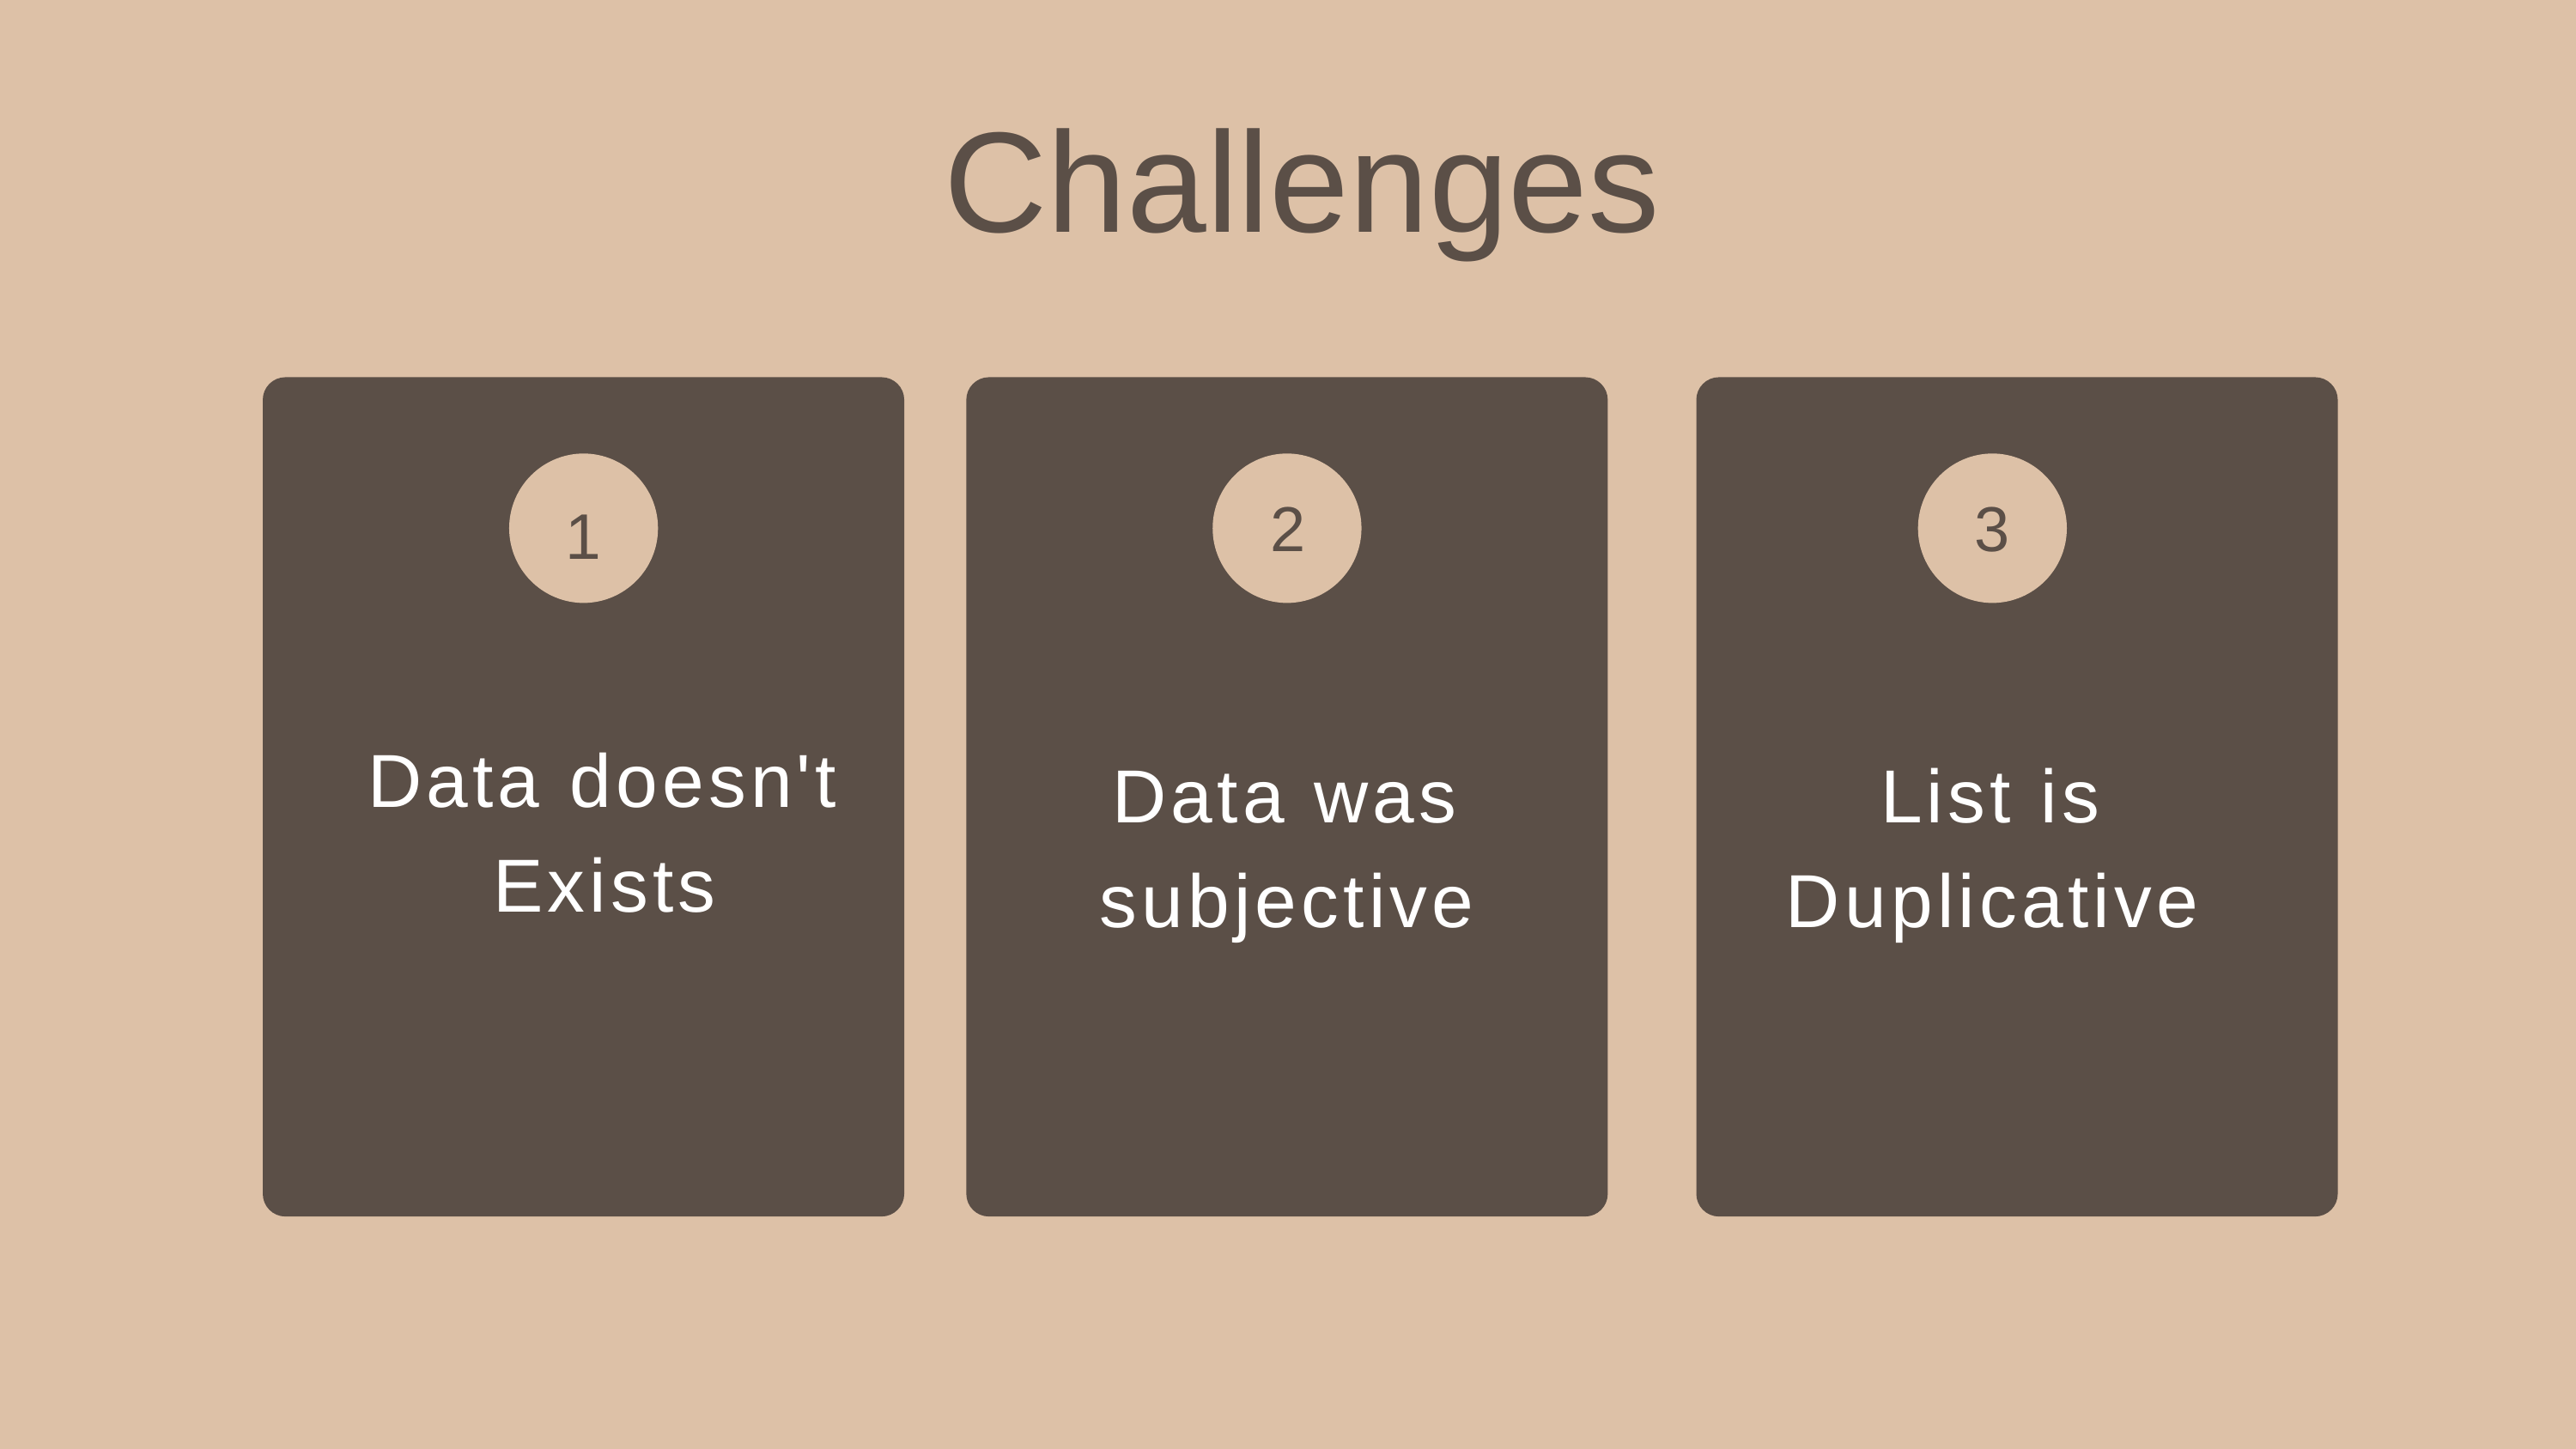

Challenges

2
3
1
Data doesn't Exists

Data was subjective

List is Duplicative